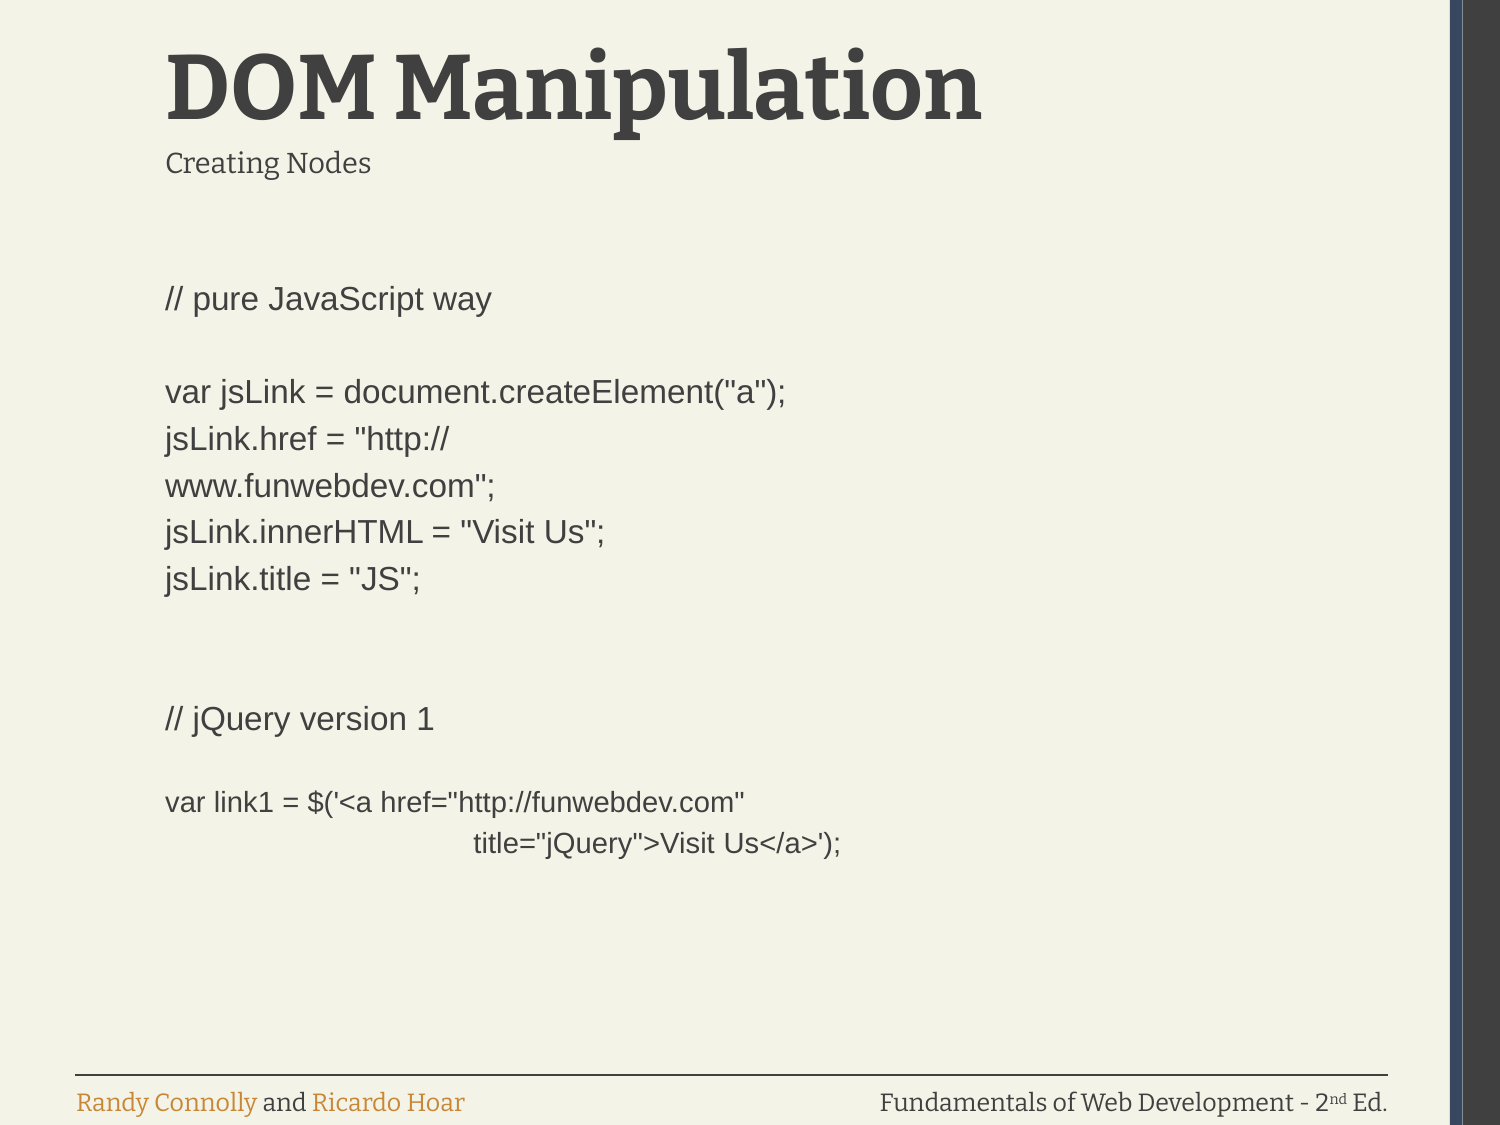

# DOM Manipulation
Creating Nodes
// pure JavaScript way

var jsLink = document.createElement("a");
jsLink.href = "http://
www.funwebdev.com";
jsLink.innerHTML = "Visit Us";
jsLink.title = "JS";

// jQuery version 1

var link1 = $('<a href="http://funwebdev.com"
		 title="jQuery">Visit Us</a>');